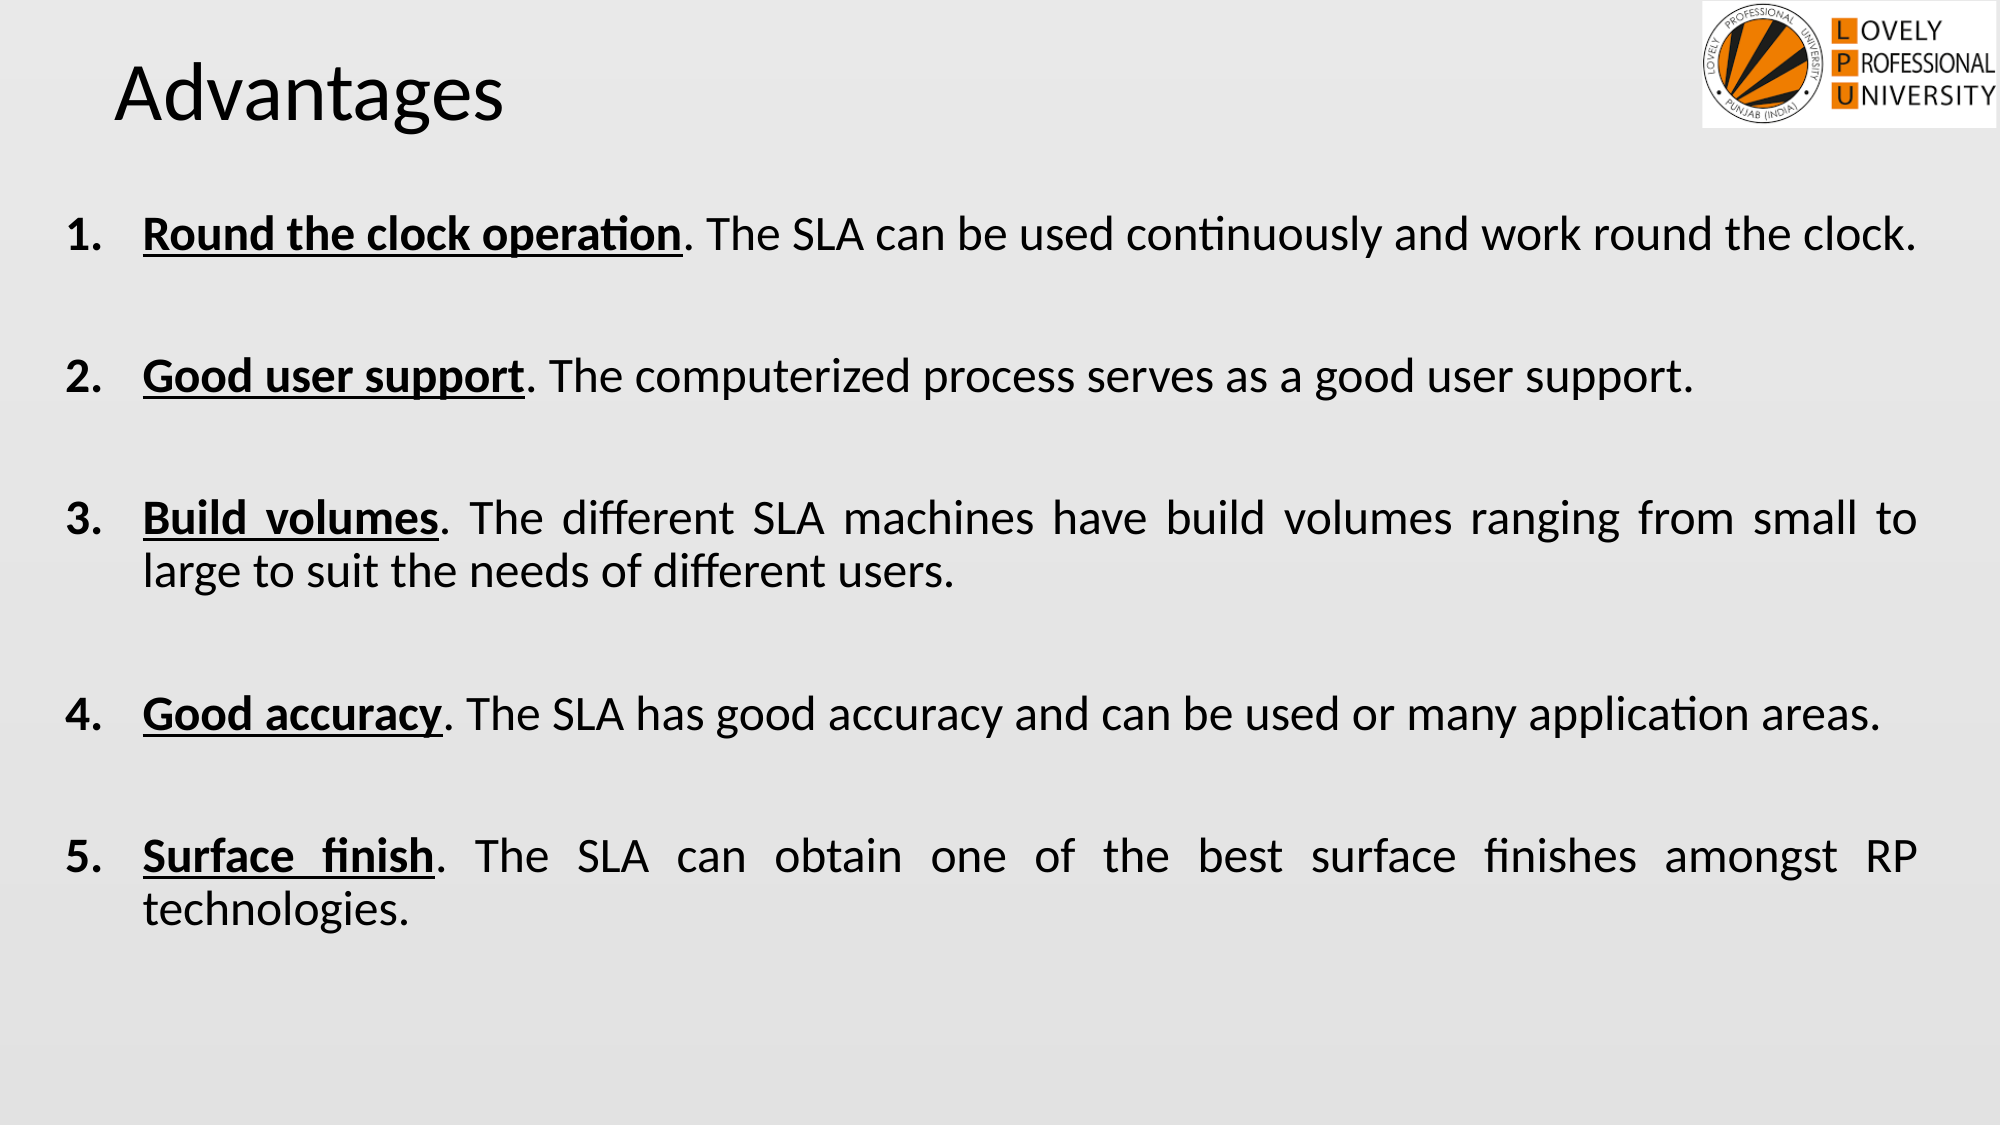

# Advantages
Round the clock operation. The SLA can be used continuously and work round the clock.

Good user support. The computerized process serves as a good user support.

Build volumes. The different SLA machines have build volumes ranging from small to large to suit the needs of different users.

Good accuracy. The SLA has good accuracy and can be used or many application areas.

Surface finish. The SLA can obtain one of the best surface finishes amongst RP technologies.